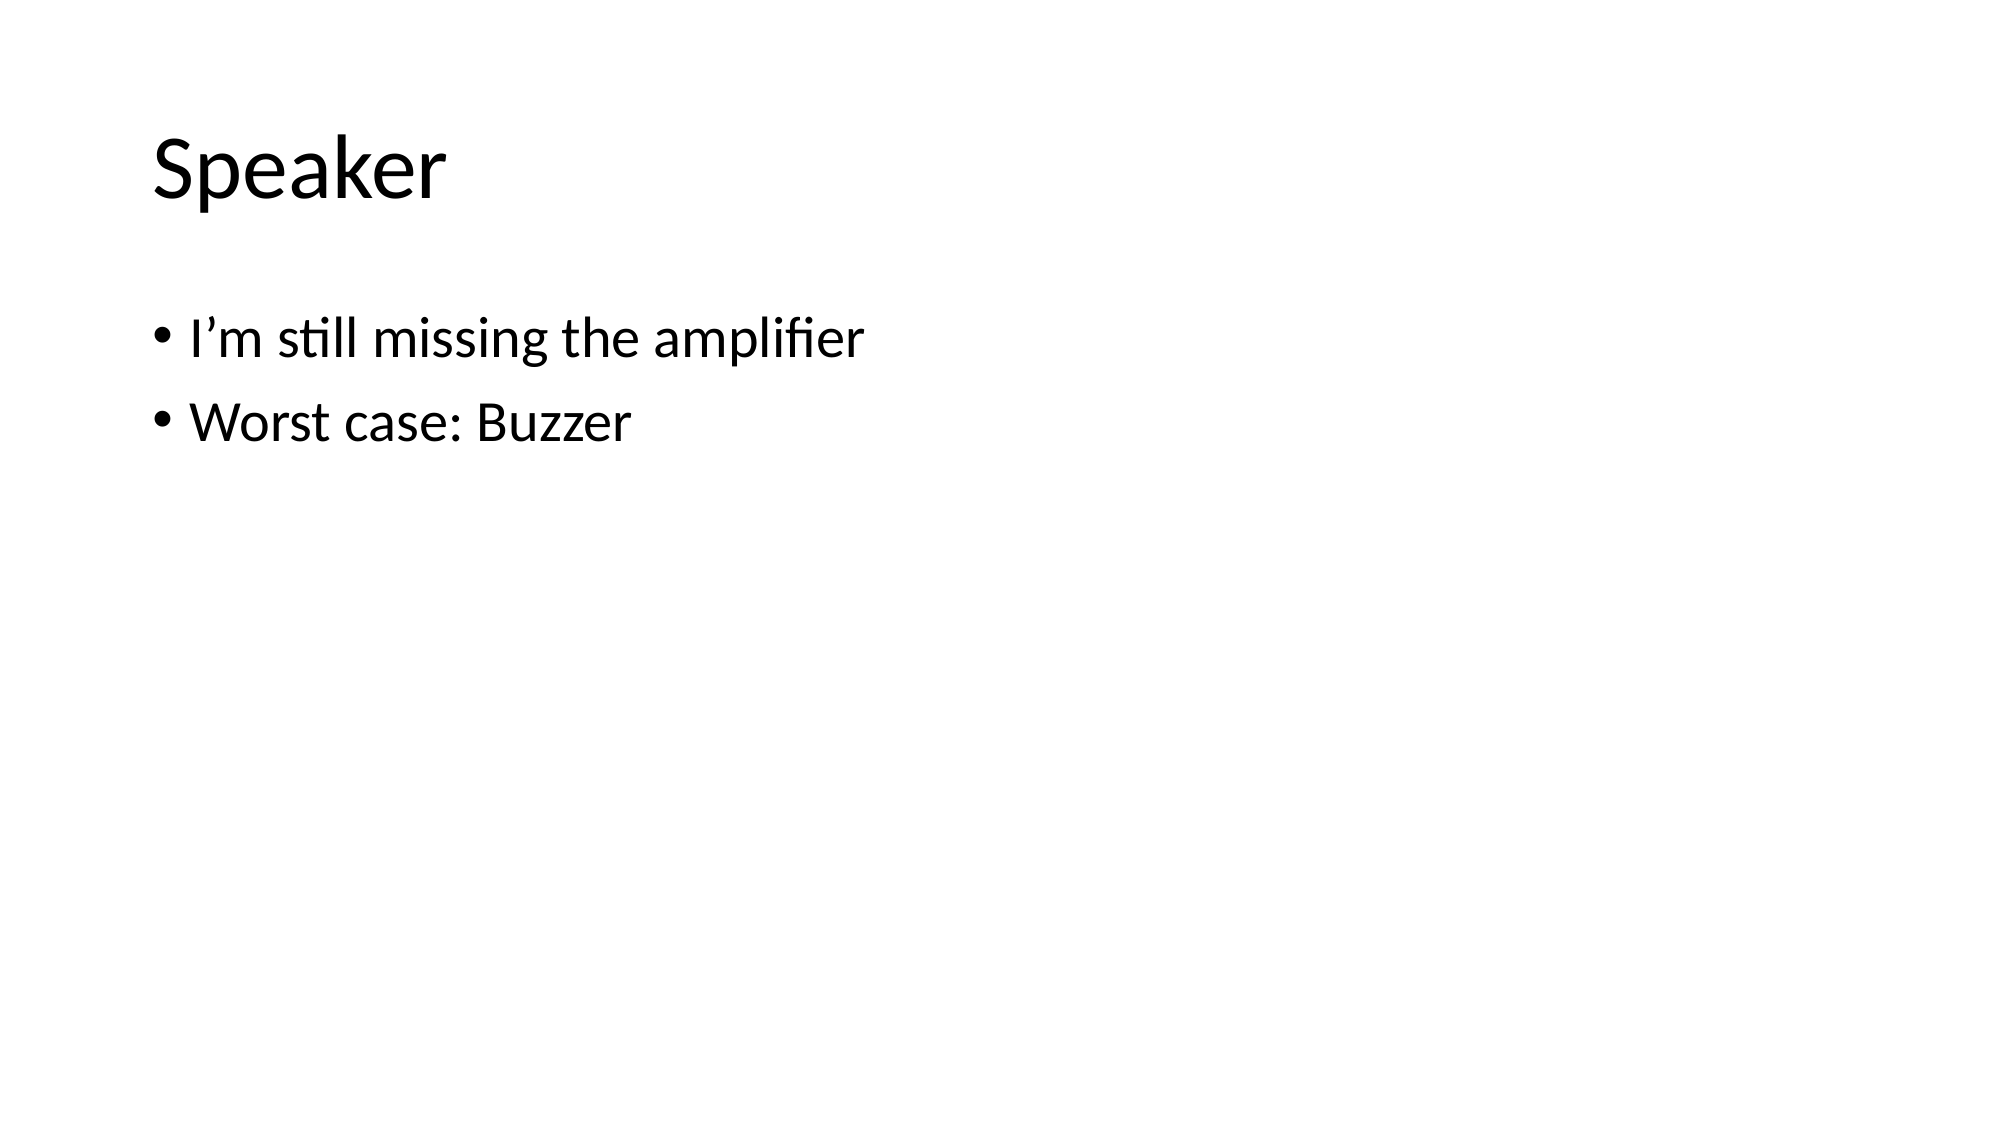

# Speaker
I’m still missing the amplifier
Worst case: Buzzer